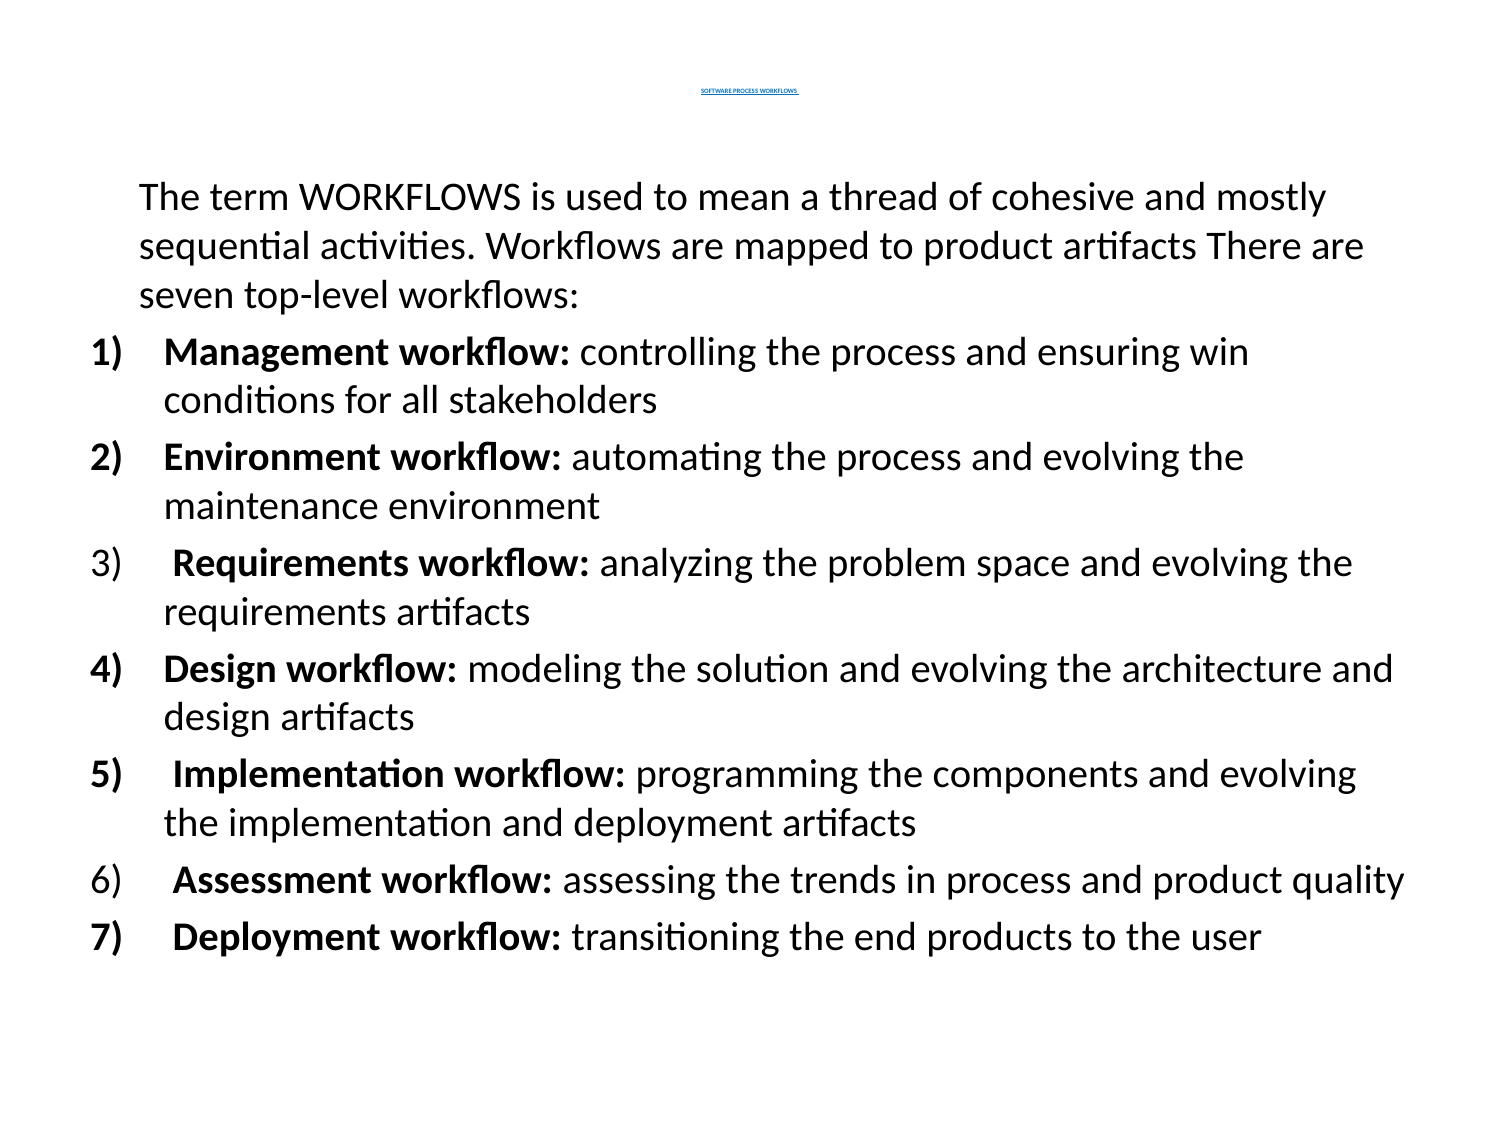

# SOFTWARE PROCESS WORKFLOWS
	The term WORKFLOWS is used to mean a thread of cohesive and mostly sequential activities. Workflows are mapped to product artifacts There are seven top-level workflows:
Management workflow: controlling the process and ensuring win conditions for all stakeholders
Environment workflow: automating the process and evolving the maintenance environment
 Requirements workflow: analyzing the problem space and evolving the requirements artifacts
Design workflow: modeling the solution and evolving the architecture and design artifacts
 Implementation workflow: programming the components and evolving the implementation and deployment artifacts
 Assessment workflow: assessing the trends in process and product quality
 Deployment workflow: transitioning the end products to the user